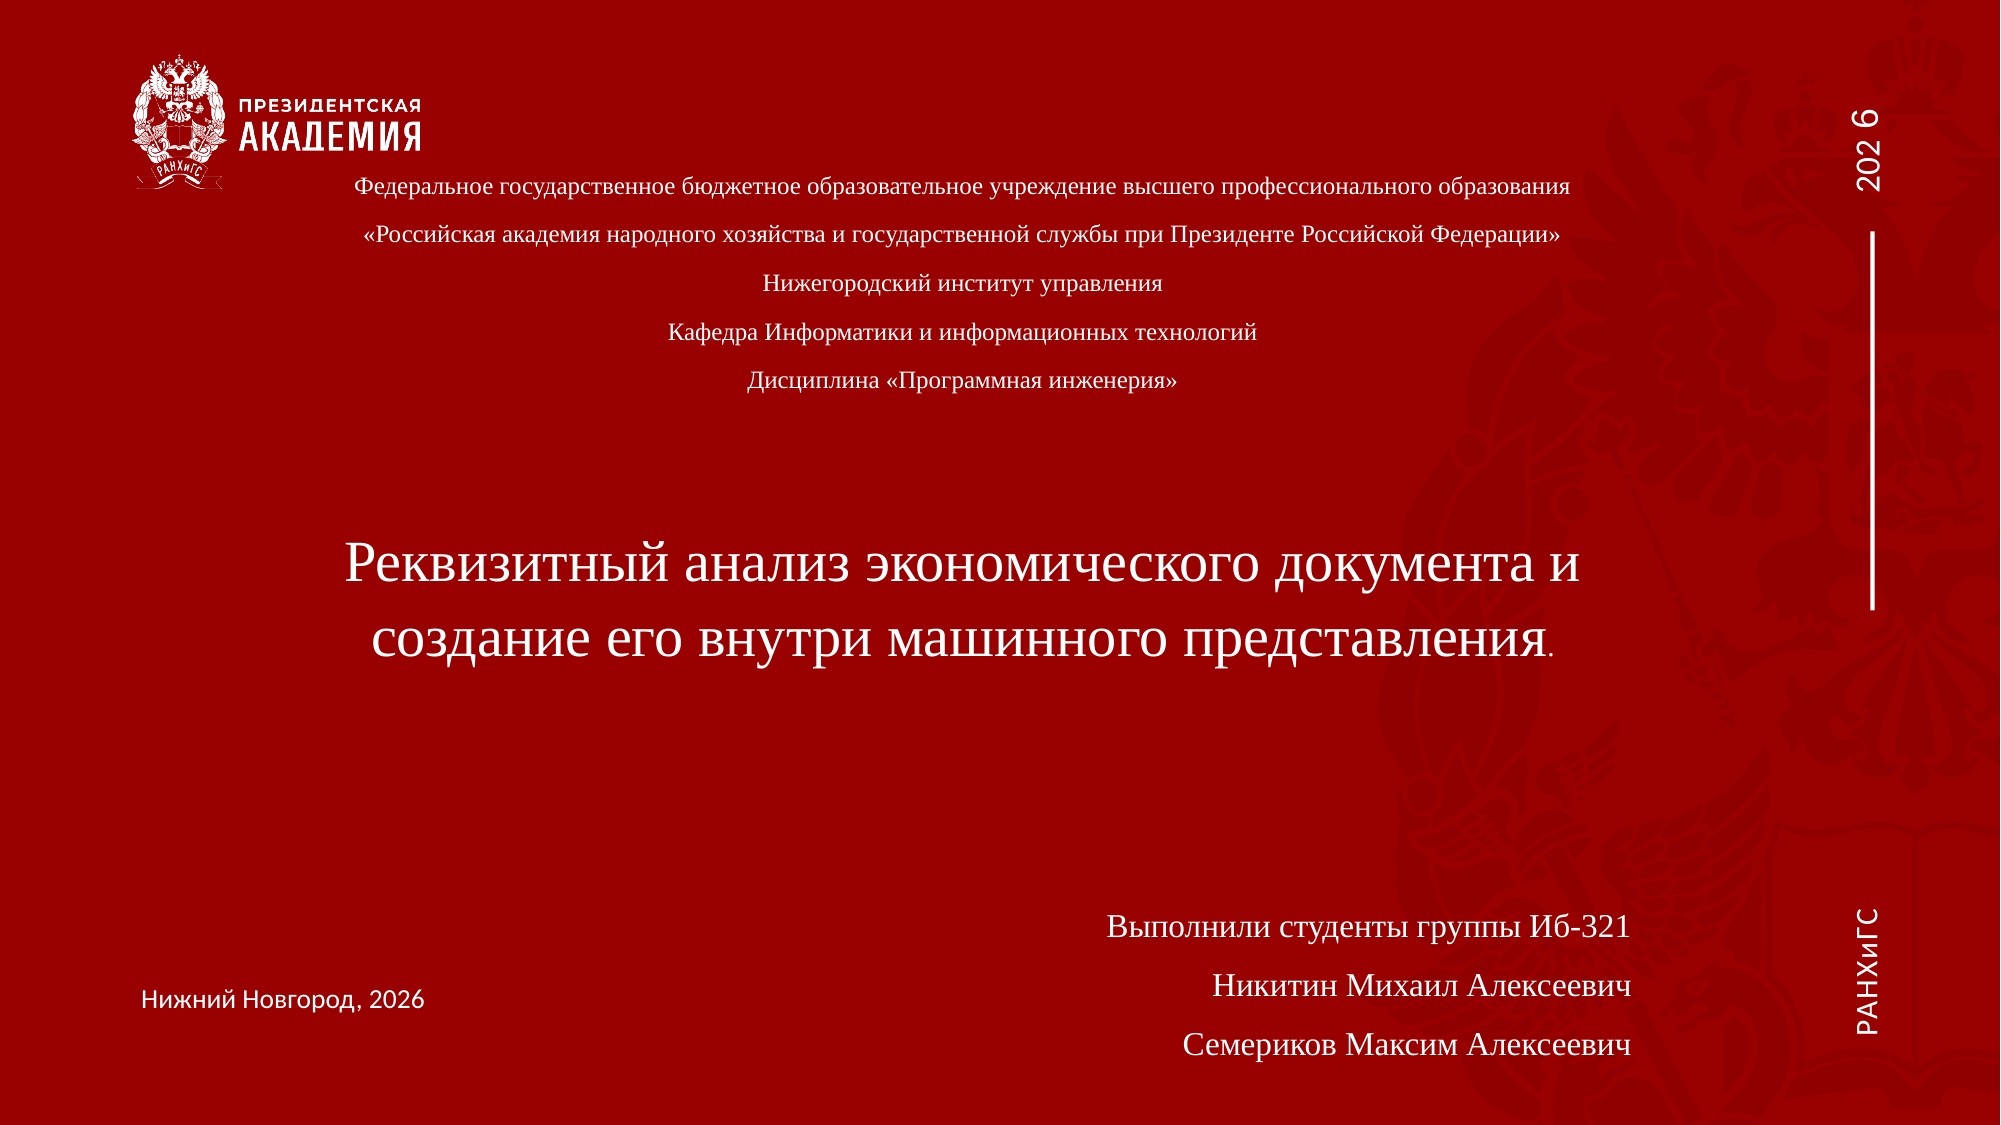

6
Федеральное государственное бюджетное образовательное учреждение высшего профессионального образования
«Российская академия народного хозяйства и государственной службы при Президенте Российской Федерации»
Нижегородский институт управления
Кафедра Информатики и информационных технологий
Дисциплина «Программная инженерия»

Реквизитный анализ экономического документа и создание его внутри машинного представления.

Выполнили студенты группы Иб-321
Никитин Михаил Алексеевич
Семериков Максим Алексеевич
Нижний Новгород, 2026